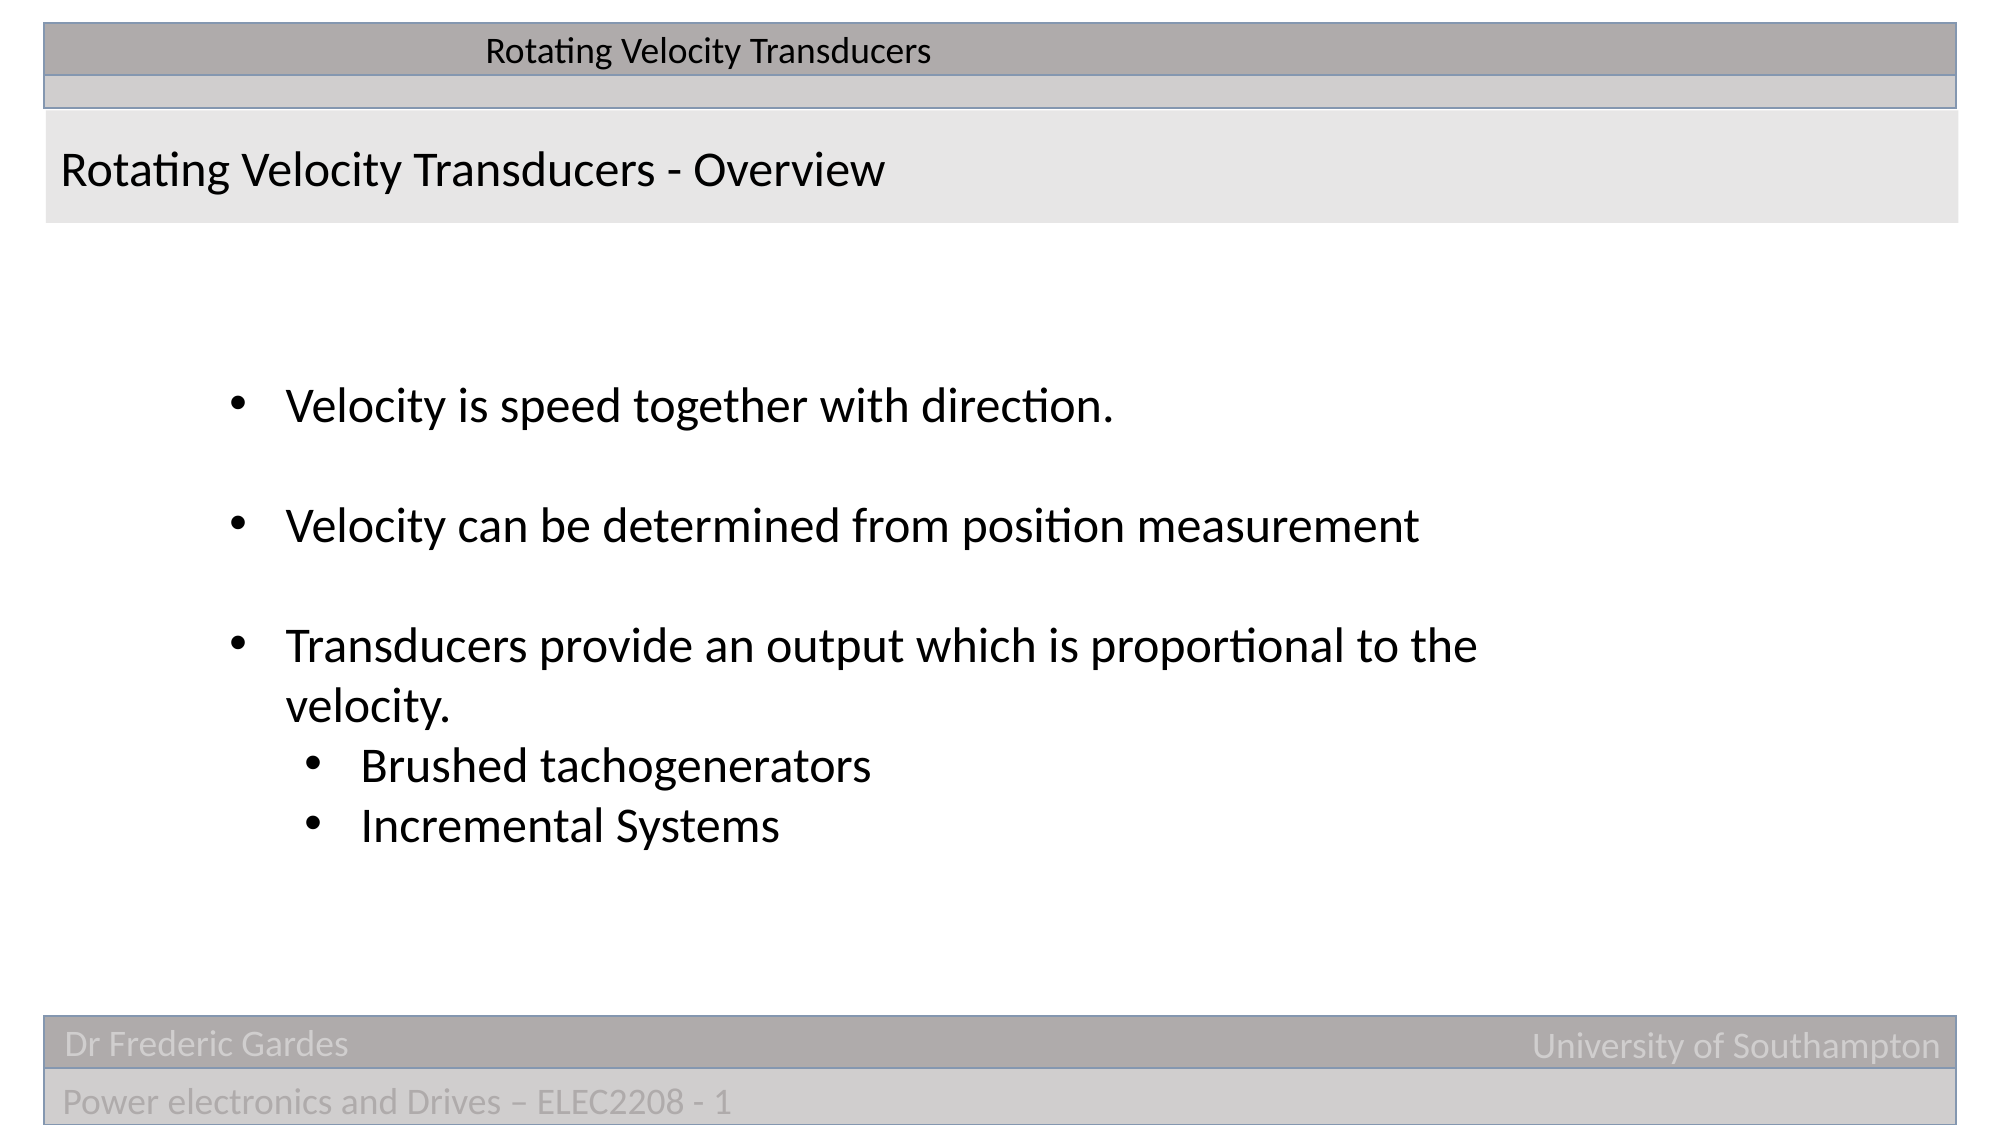

Rotating Velocity Transducers
Rotating Velocity Transducers - Overview
Velocity is speed together with direction.

Velocity can be determined from position measurement

Transducers provide an output which is proportional to the velocity.
Brushed tachogenerators
Incremental Systems